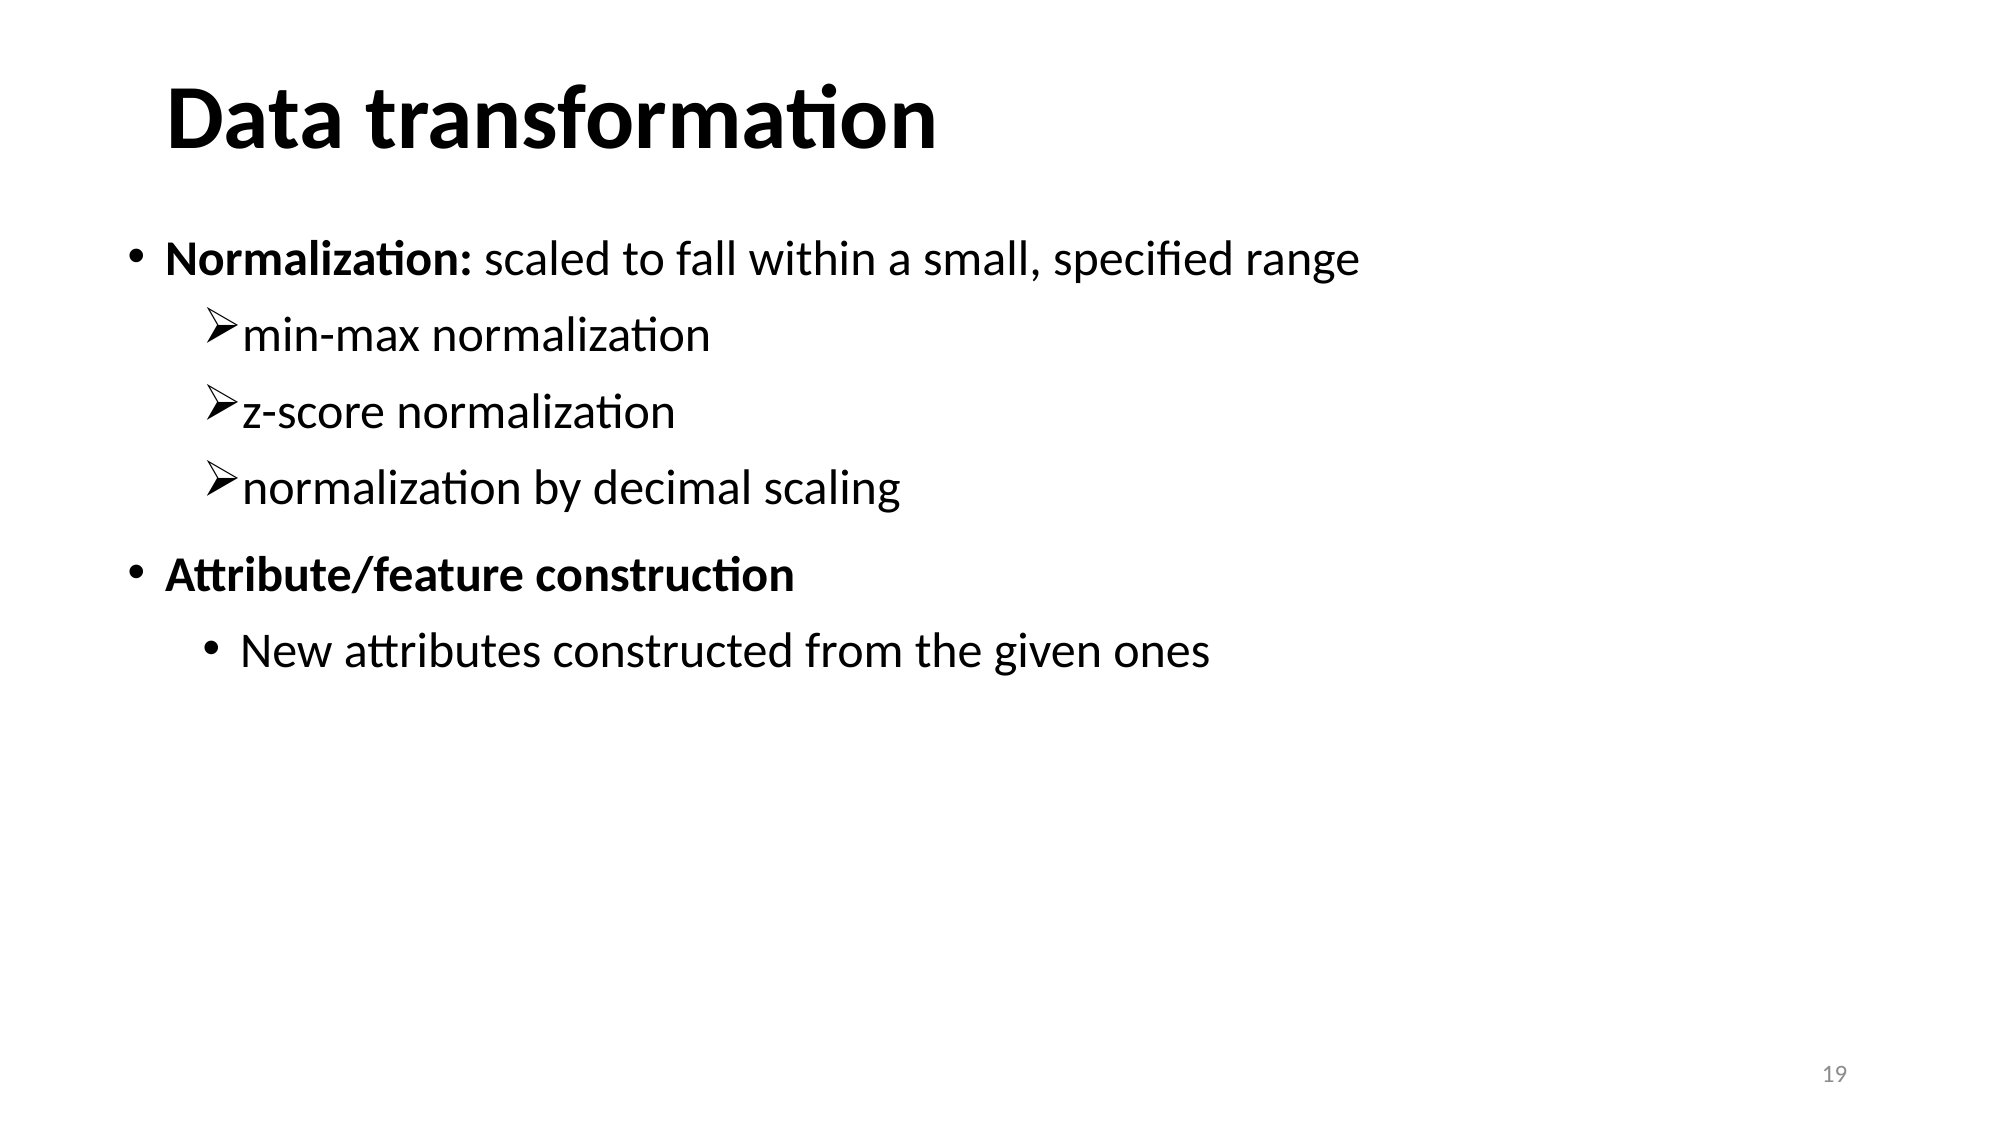

# Data transformation
Normalization: scaled to fall within a small, specified range
min-max normalization
z-score normalization
normalization by decimal scaling
Attribute/feature construction
New attributes constructed from the given ones
19